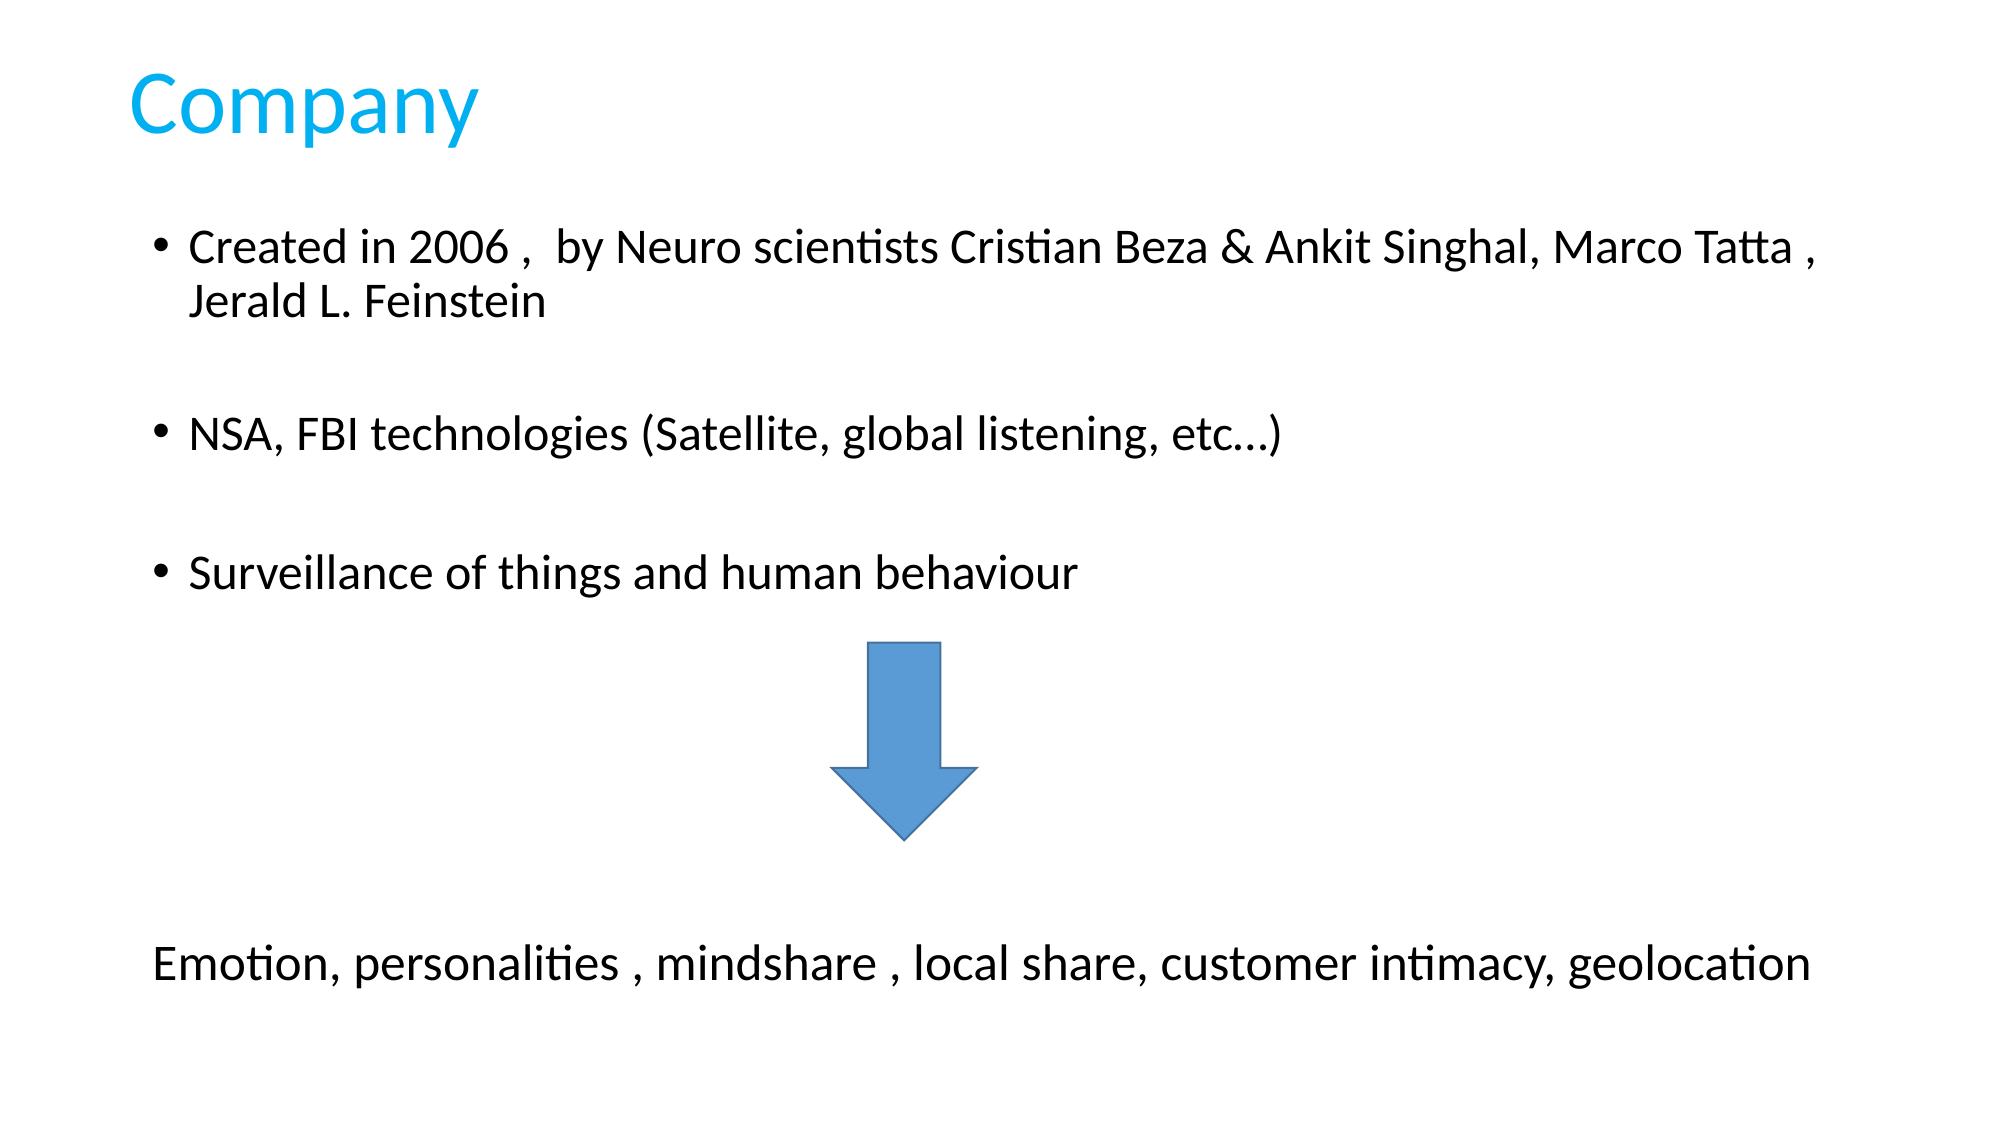

# Company
Created in 2006 ,  by Neuro scientists Cristian Beza & Ankit Singhal, Marco Tatta , Jerald L. Feinstein

NSA, FBI technologies (Satellite, global listening, etc…)

Surveillance of things and human behaviour

Emotion, personalities , mindshare , local share, customer intimacy, geolocation